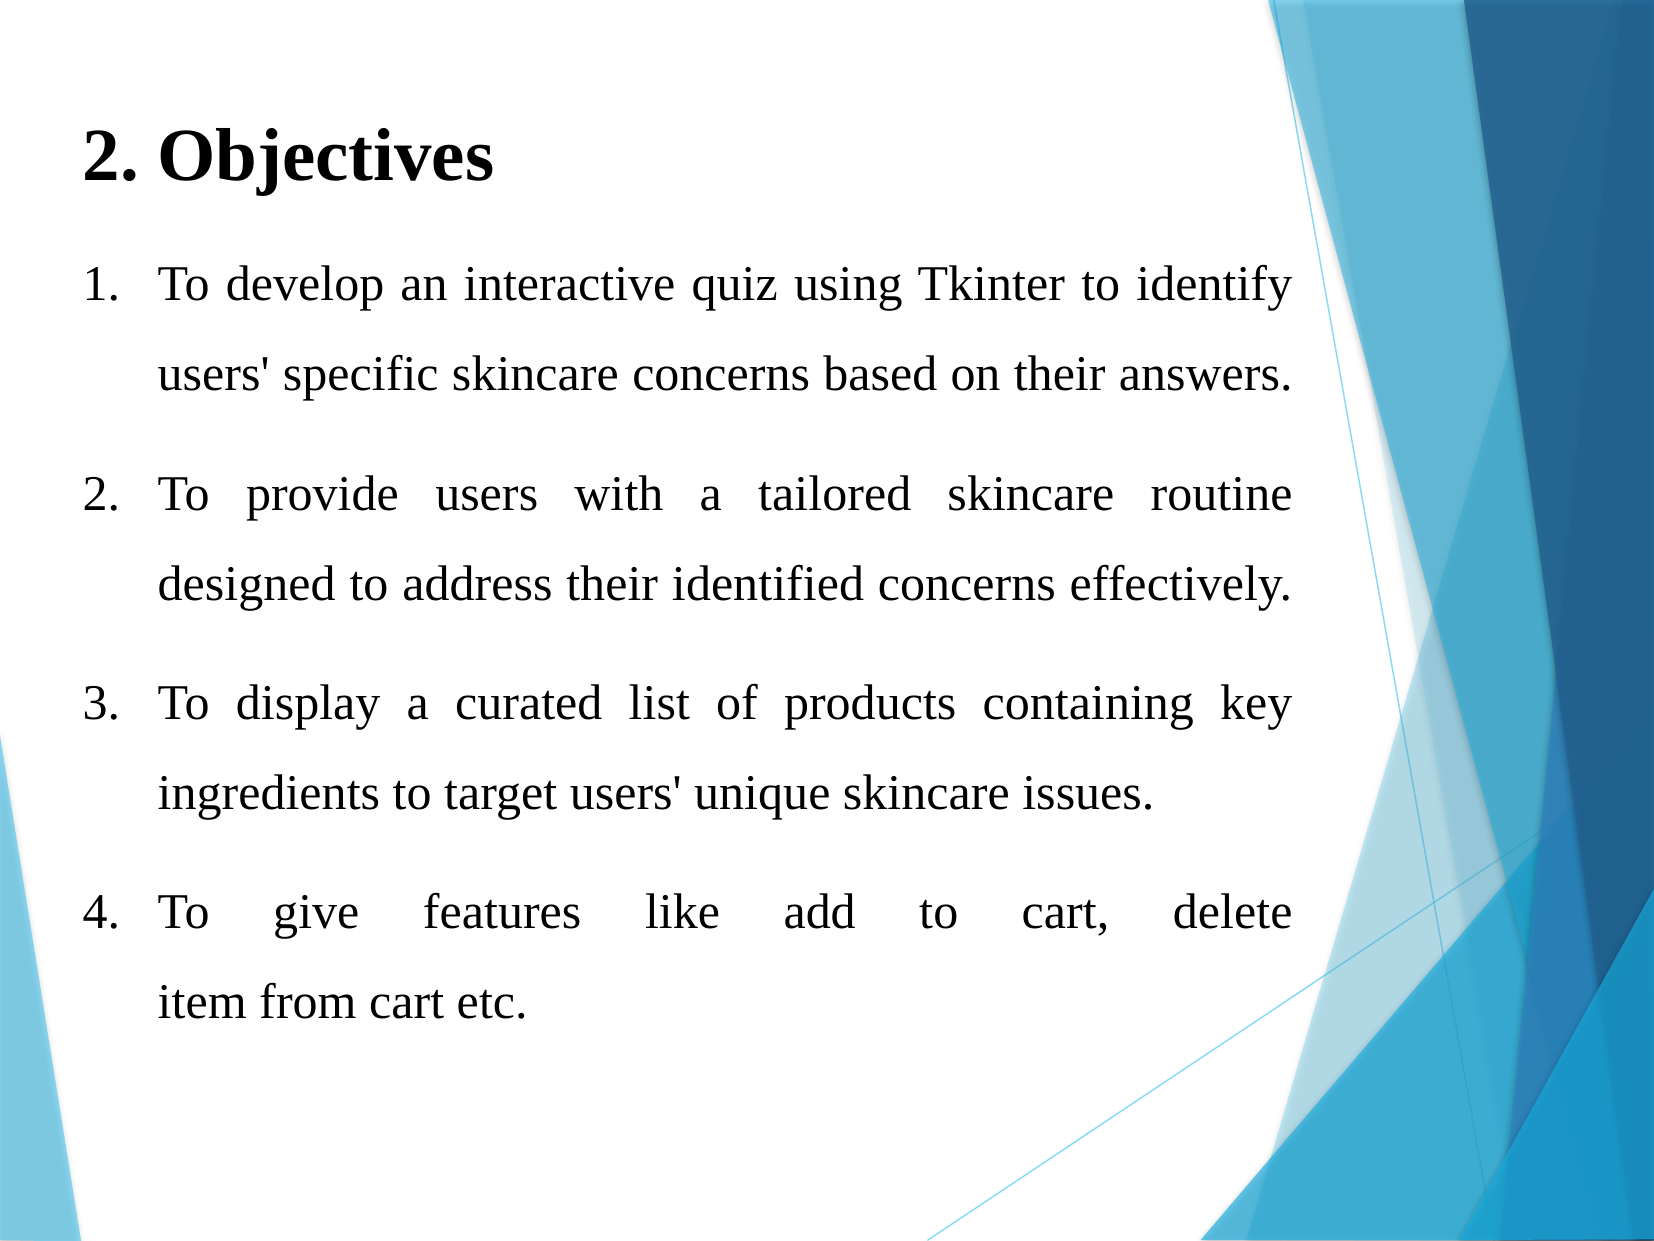

2. Objectives

To develop an interactive quiz using Tkinter to identify users' specific skincare concerns based on their answers.
To provide users with a tailored skincare routine designed to address their identified concerns effectively.
To display a curated list of products containing key ingredients to target users' unique skincare issues.
To give features like add to cart, delete item from cart etc.